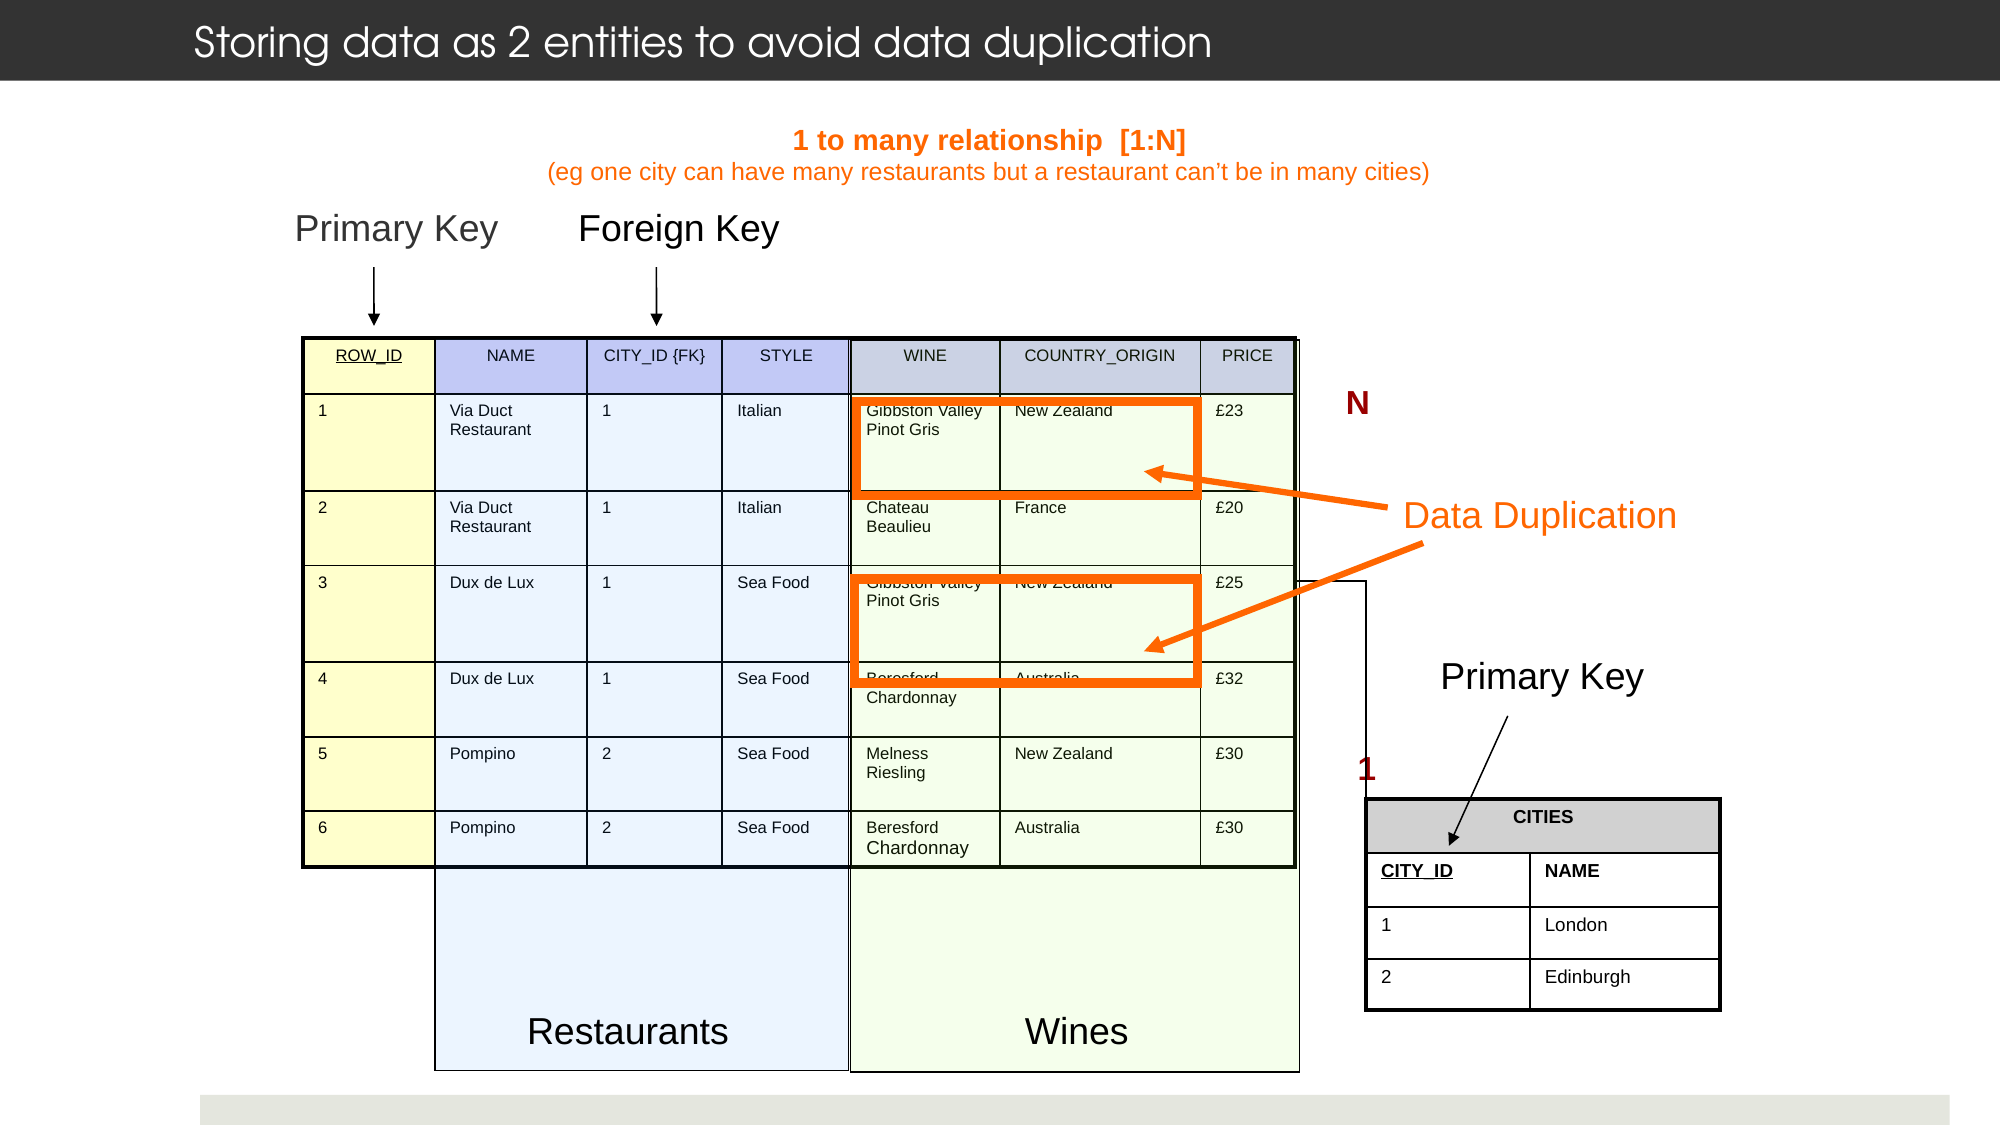

# Storing data as 2 entities to avoid data duplication
1 to many relationship  [1:N]
(eg one city can have many restaurants but a restaurant can’t be in many cities)
Primary Key

Foreign Key

| ROW\_ID | NAME | CITY\_ID {FK} | STYLE | WINE | COUNTRY\_ORIGIN | PRICE |
| --- | --- | --- | --- | --- | --- | --- |
| 1 | Via Duct Restaurant | 1 | Italian | Gibbston Valley Pinot Gris | New Zealand | £23 |
| 2 | Via Duct Restaurant | 1 | Italian | Chateau Beaulieu | France | £20 |
| 3 | Dux de Lux | 1 | Sea Food | Gibbston Valley Pinot Gris | New Zealand | £25 |
| 4 | Dux de Lux | 1 | Sea Food | Beresford Chardonnay | Australia | £32 |
| 5 | Pompino | 2 | Sea Food | Melness Riesling | New Zealand | £30 |
| 6 | Pompino | 2 | Sea Food | Beresford Chardonnay | Australia | £30 |

Restaurants
Wines
N

Data Duplication

Primary Key

1
| CITIES |  |
| --- | --- |
| CITY\_ID | NAME |
| 1 | London |
| 2 | Edinburgh |